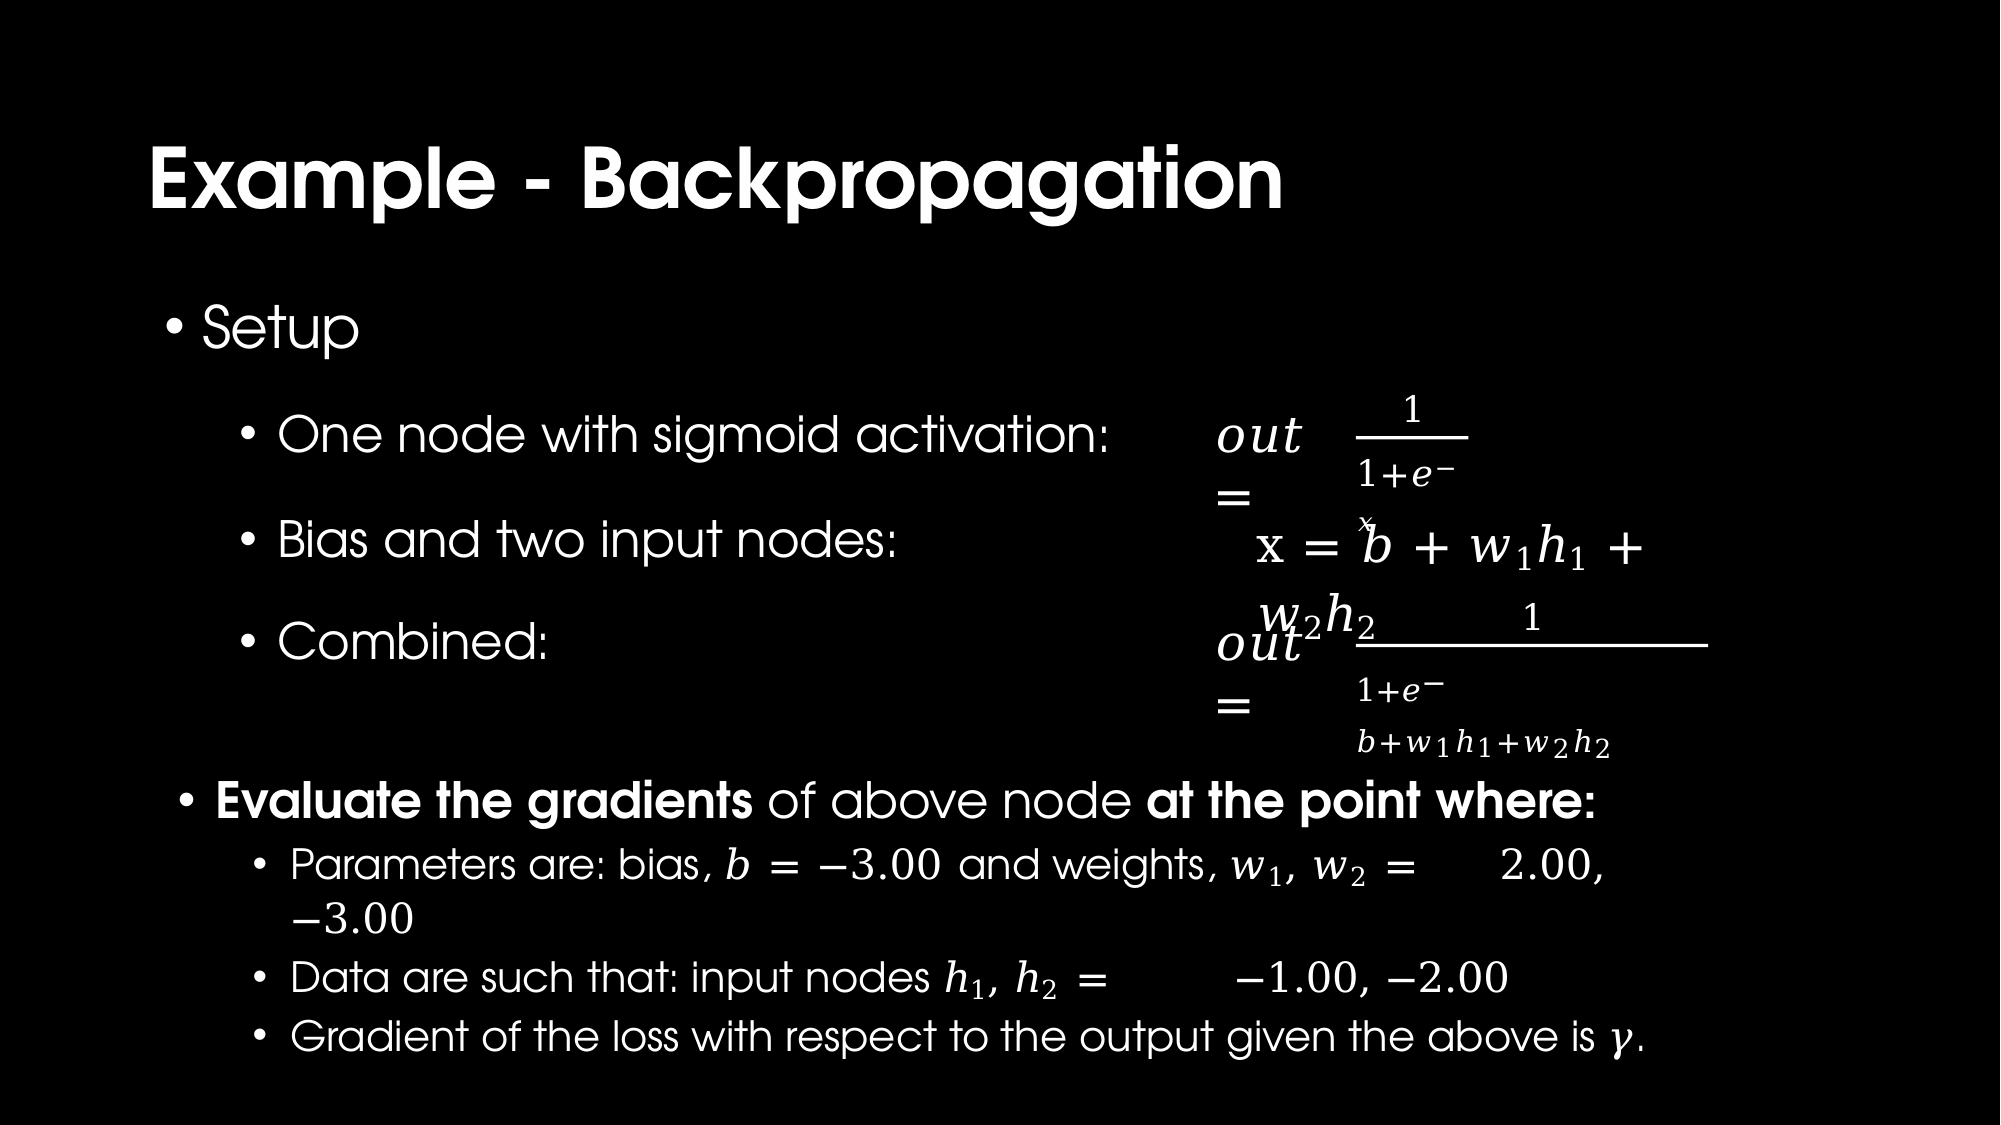

# Example - Backpropagation
Setup
1
One node with sigmoid activation:
Bias and two input nodes:
Combined:
𝑜𝑢𝑡 =

1+𝑒−𝑥
x = 𝑏 + 𝑤1ℎ1 + 𝑤2ℎ2
1
𝑜𝑢𝑡 =
1+𝑒− 𝑏+𝑤1ℎ1+𝑤2ℎ2

Evaluate the gradients of above node at the point where:
Parameters are: bias, 𝑏 = −3.00 and weights, 𝑤1, 𝑤2 =	2.00, −3.00
Data are such that: input nodes ℎ1, ℎ2 =	−1.00, −2.00
Gradient of the loss with respect to the output given the above is 𝛾.